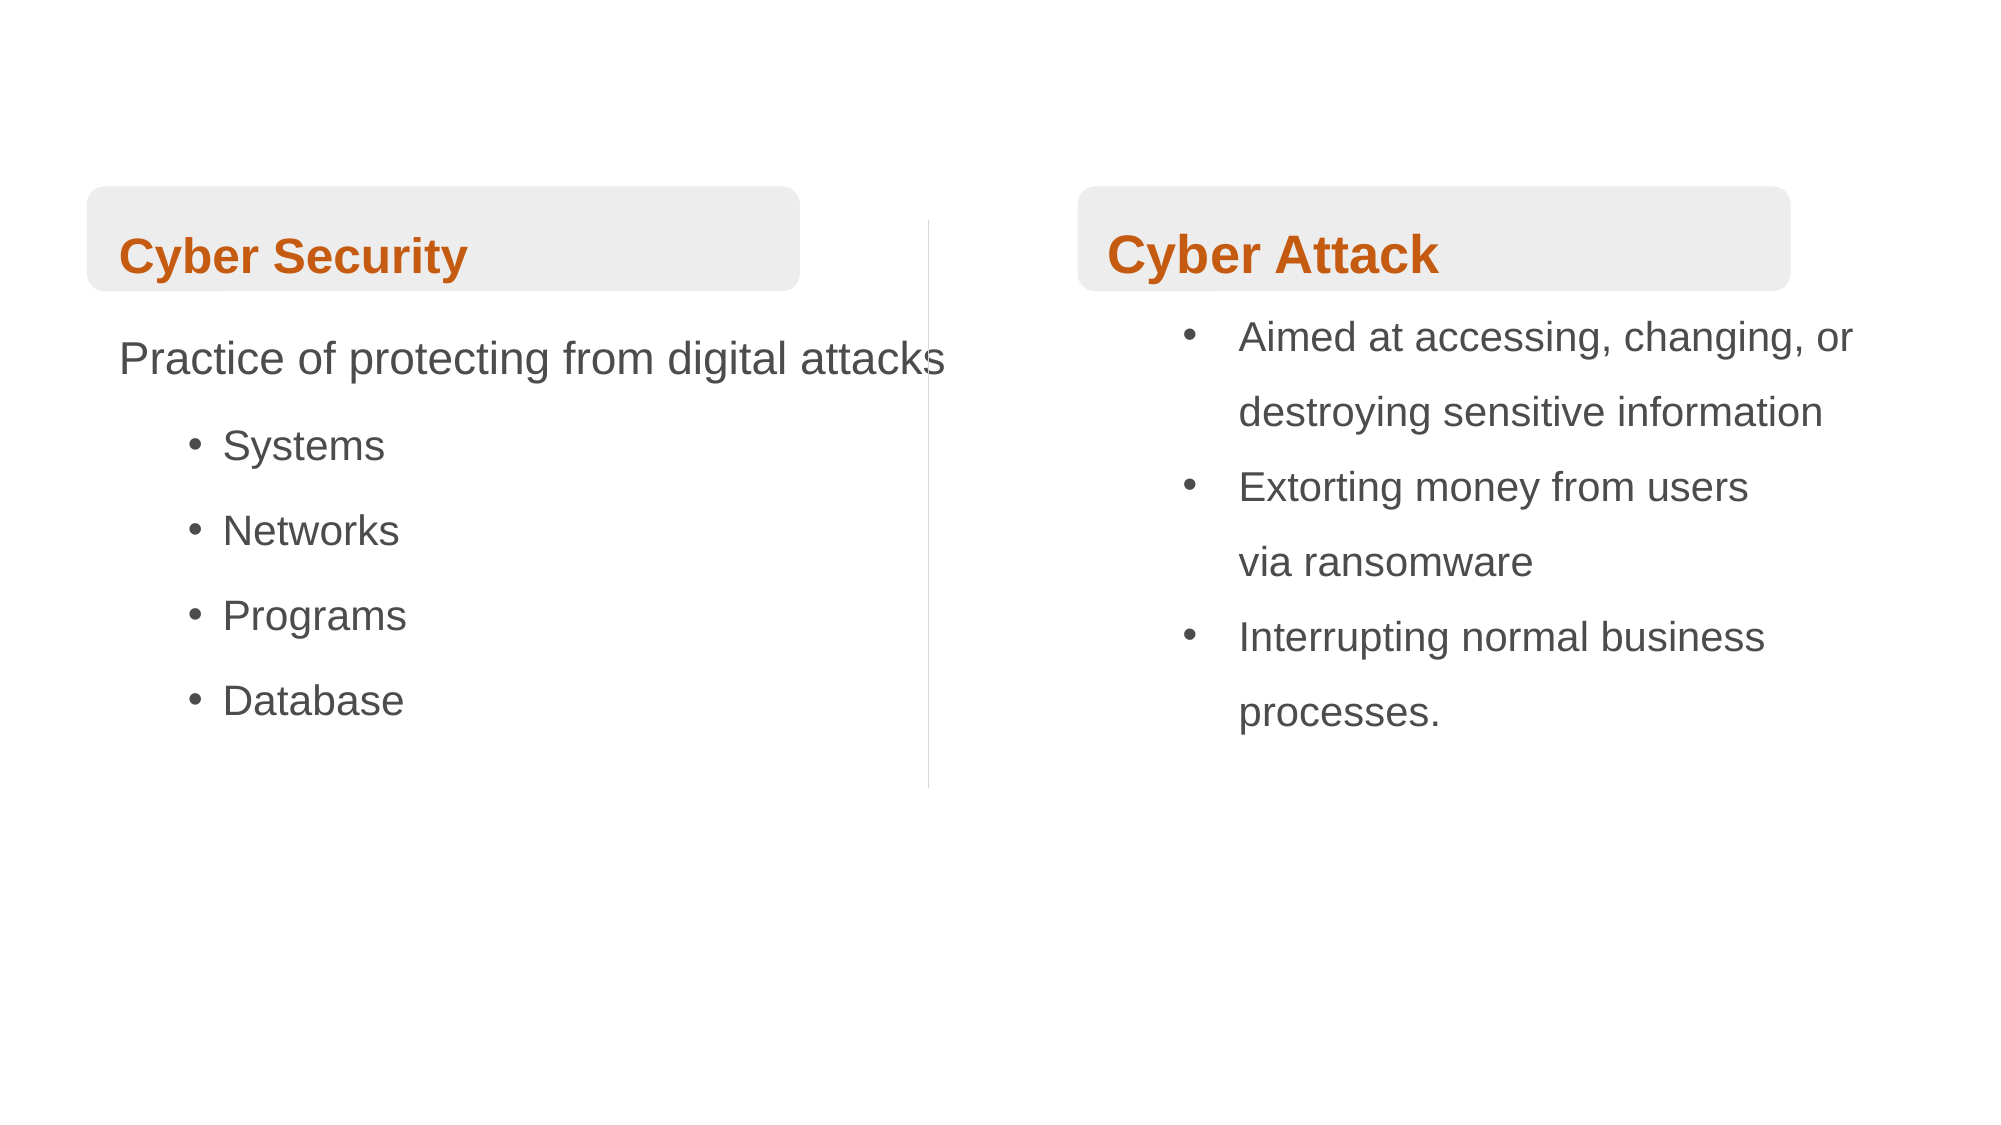

Cyber Attack
Aimed at accessing, changing, or destroying sensitive information
Extorting money from users via ransomware
Interrupting normal business processes.
Cyber Security
Practice of protecting from digital attacks
Systems
Networks
Programs
Database